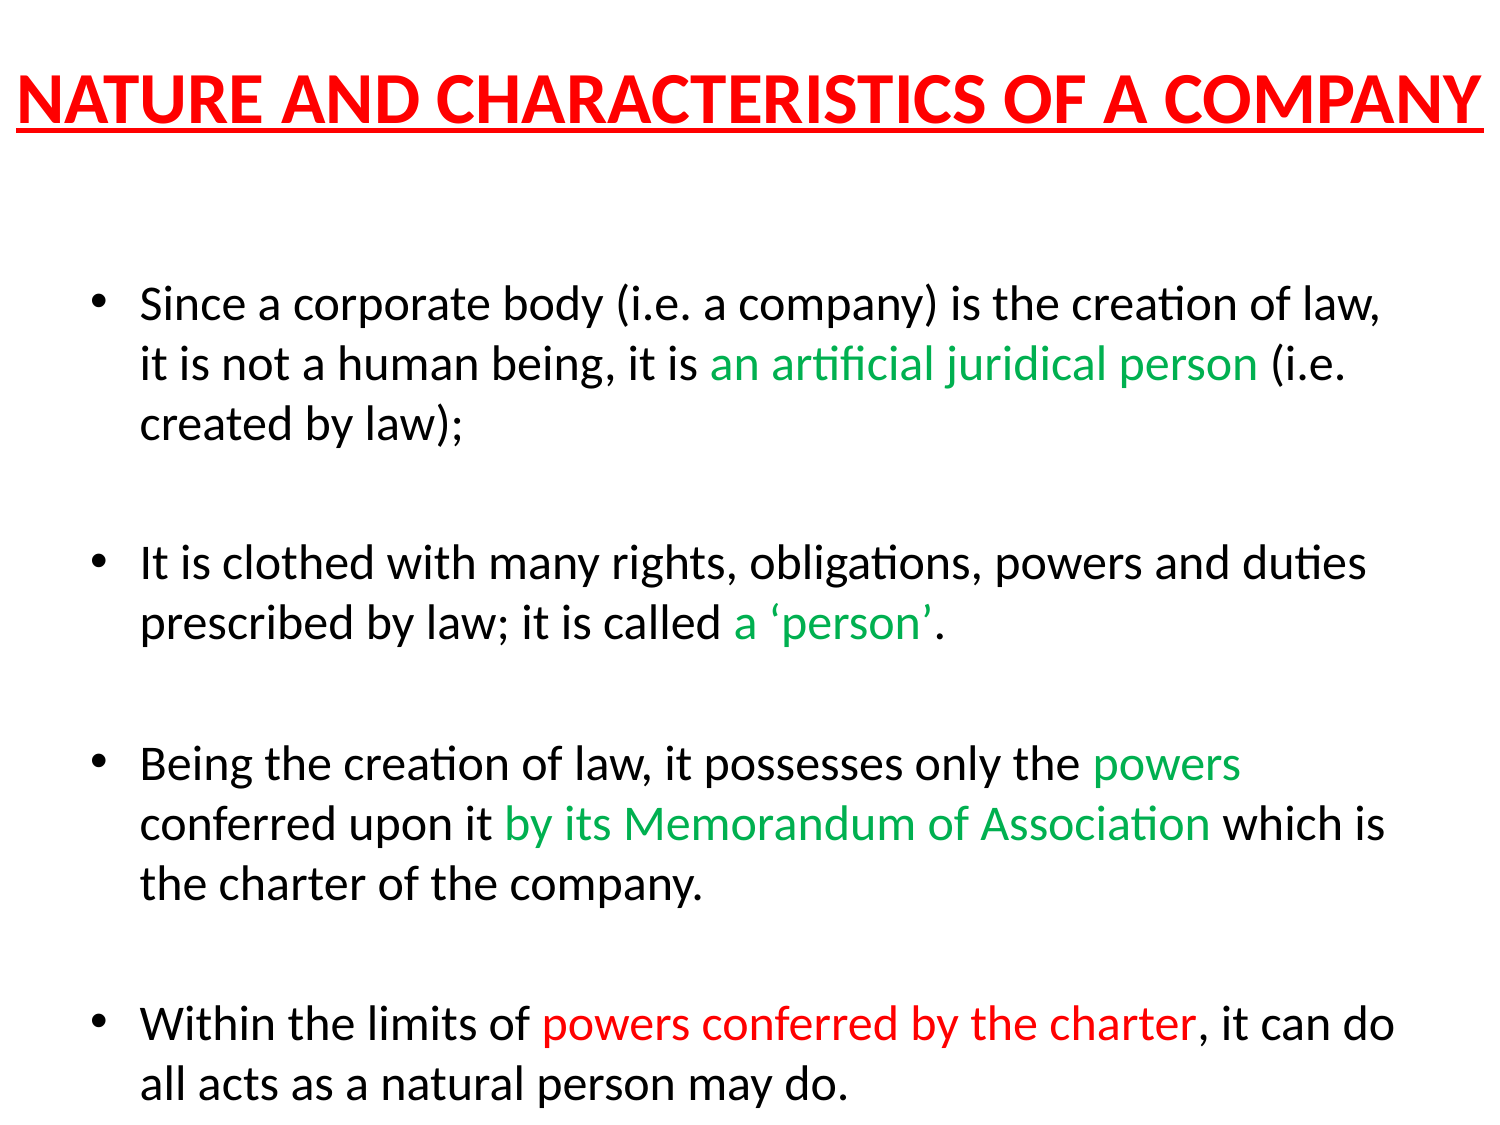

# NATURE AND CHARACTERISTICS OF A COMPANY
Since a corporate body (i.e. a company) is the creation of law, it is not a human being, it is an artificial juridical person (i.e. created by law);

It is clothed with many rights, obligations, powers and duties prescribed by law; it is called a ‘person’.

Being the creation of law, it possesses only the powers conferred upon it by its Memorandum of Association which is the charter of the company.

Within the limits of powers conferred by the charter, it can do all acts as a natural person may do.